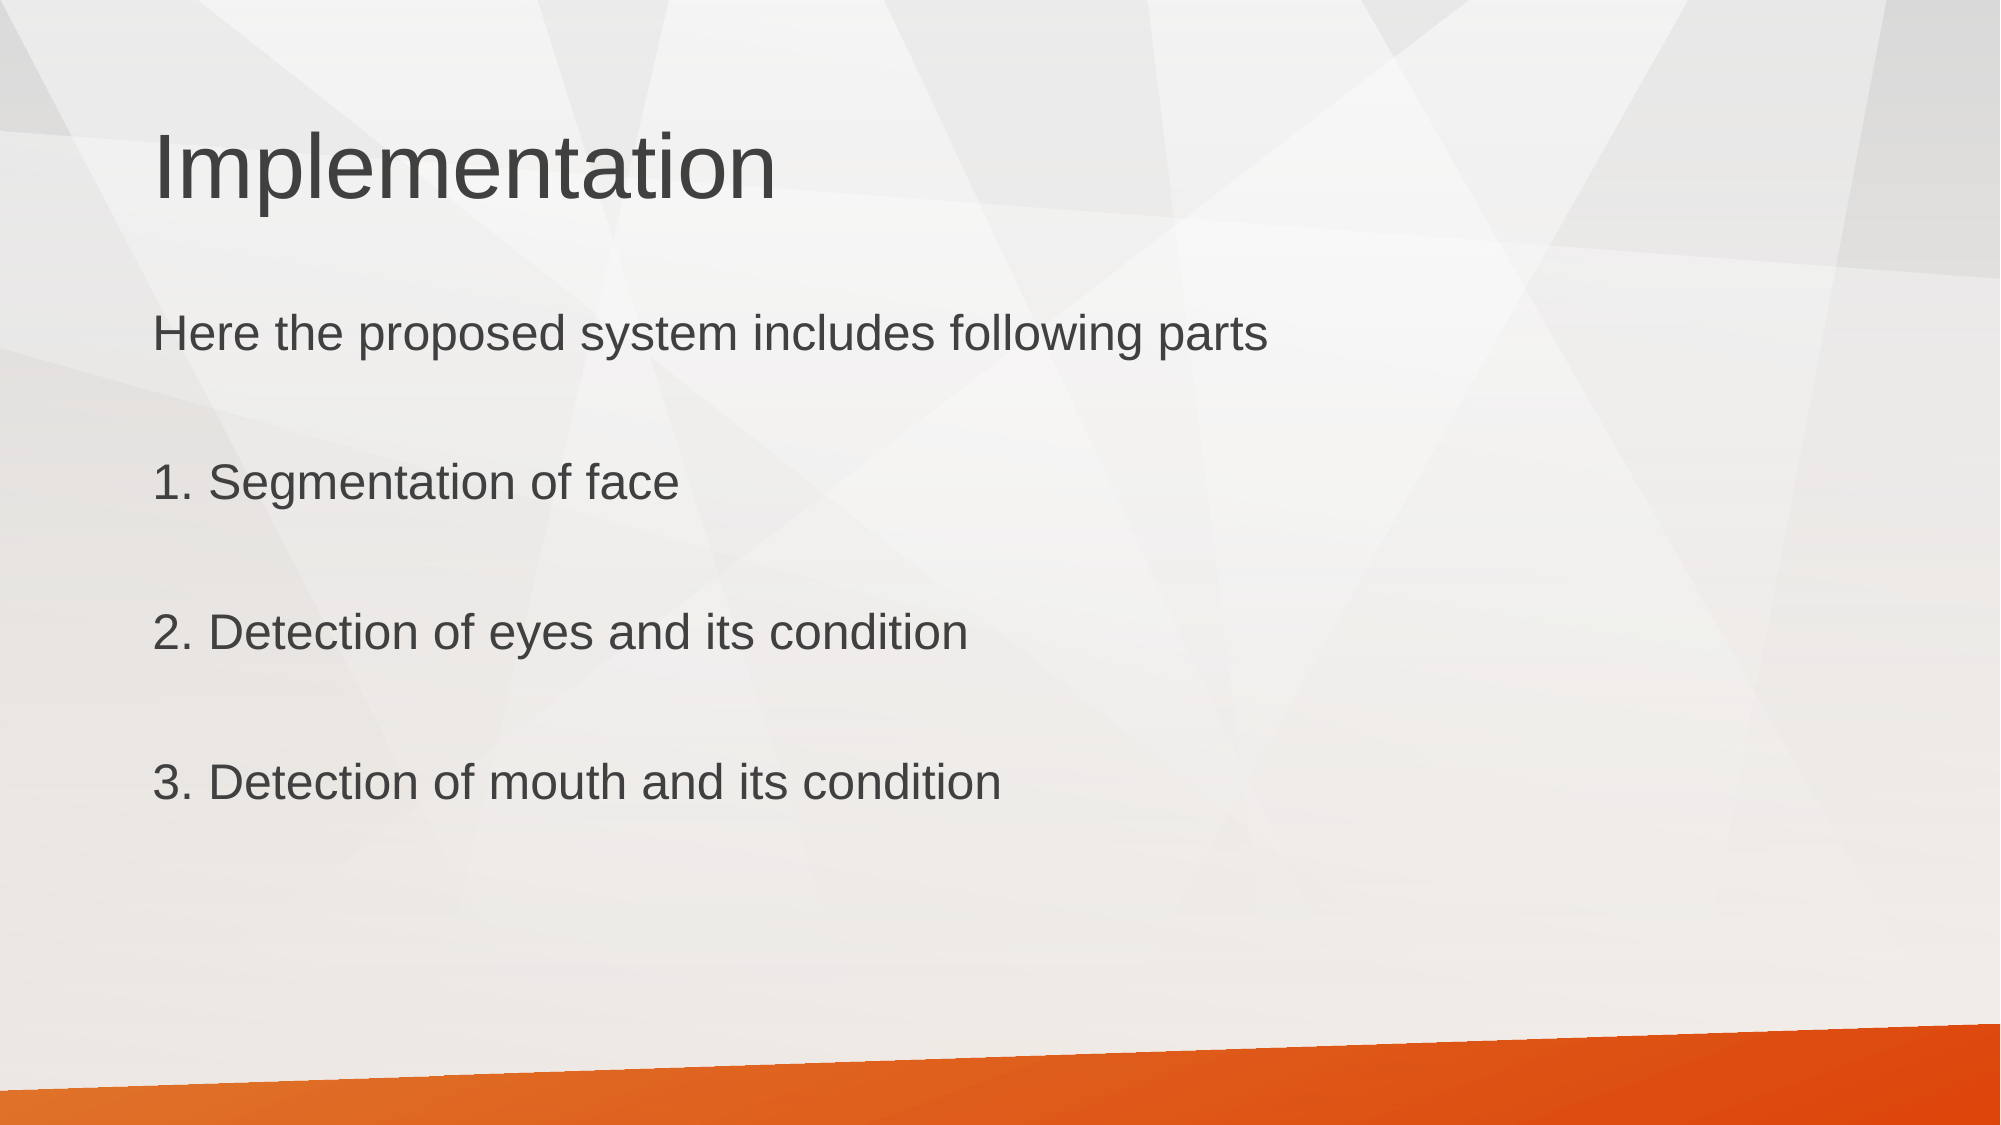

# Implementation
Here the proposed system includes following parts

1. Segmentation of face

2. Detection of eyes and its condition

3. Detection of mouth and its condition